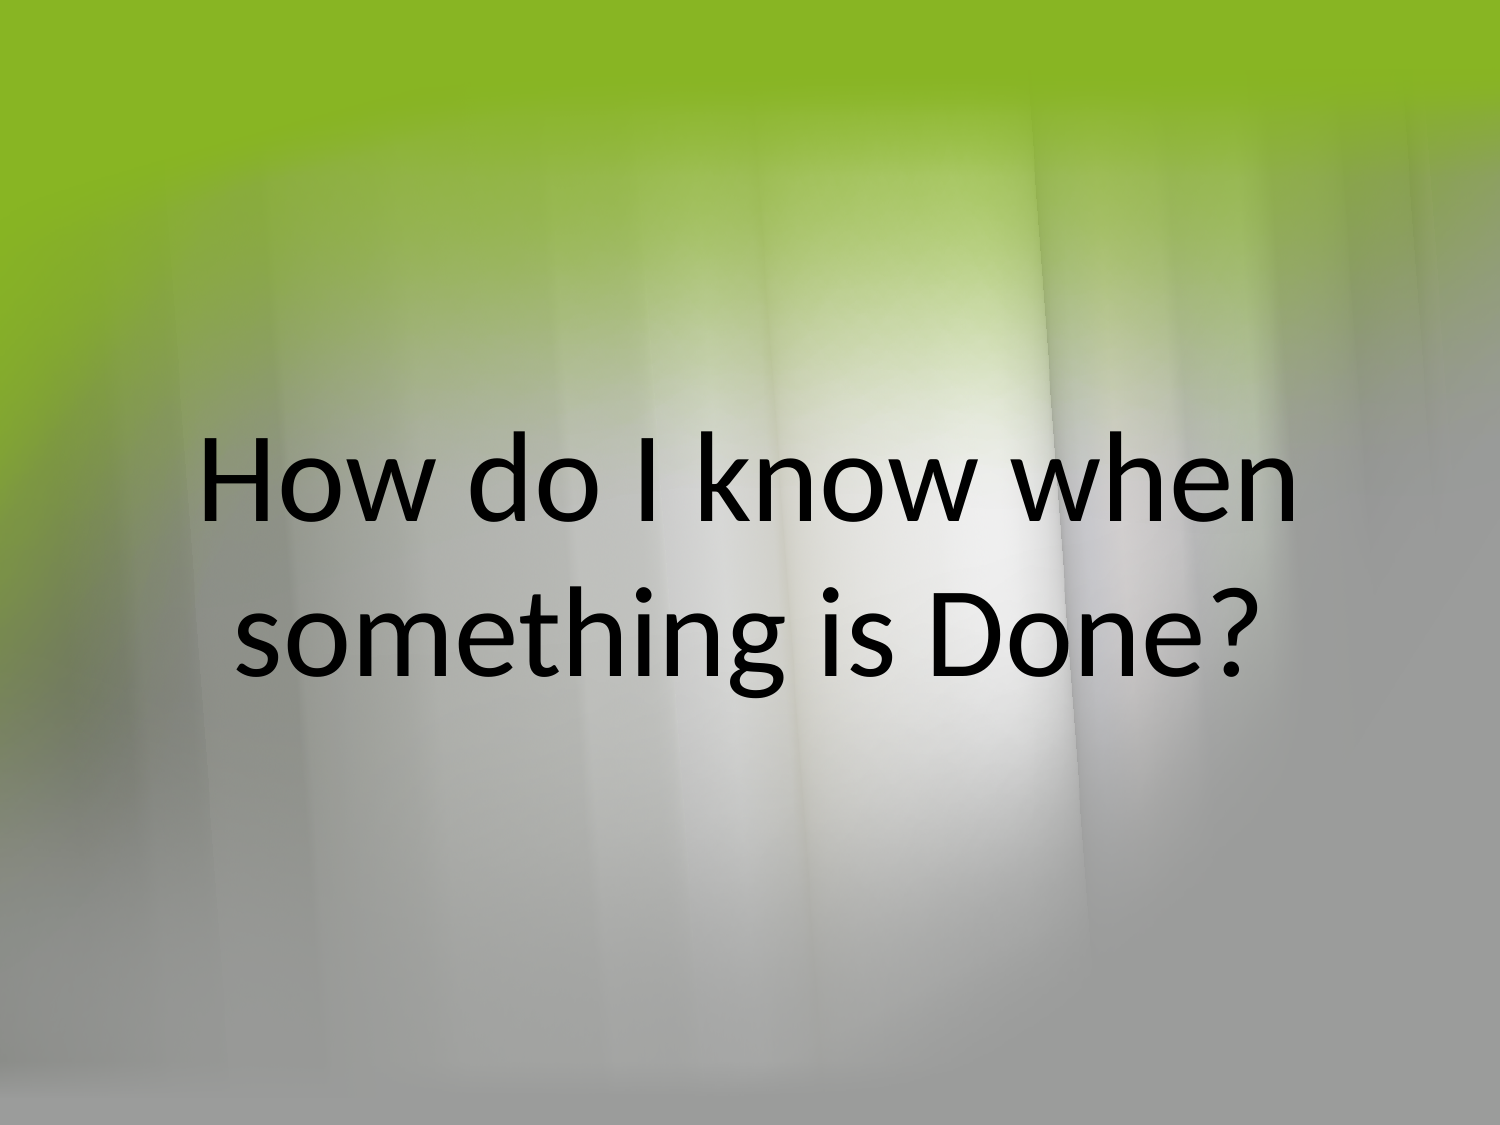

# How do I know when something is Done?